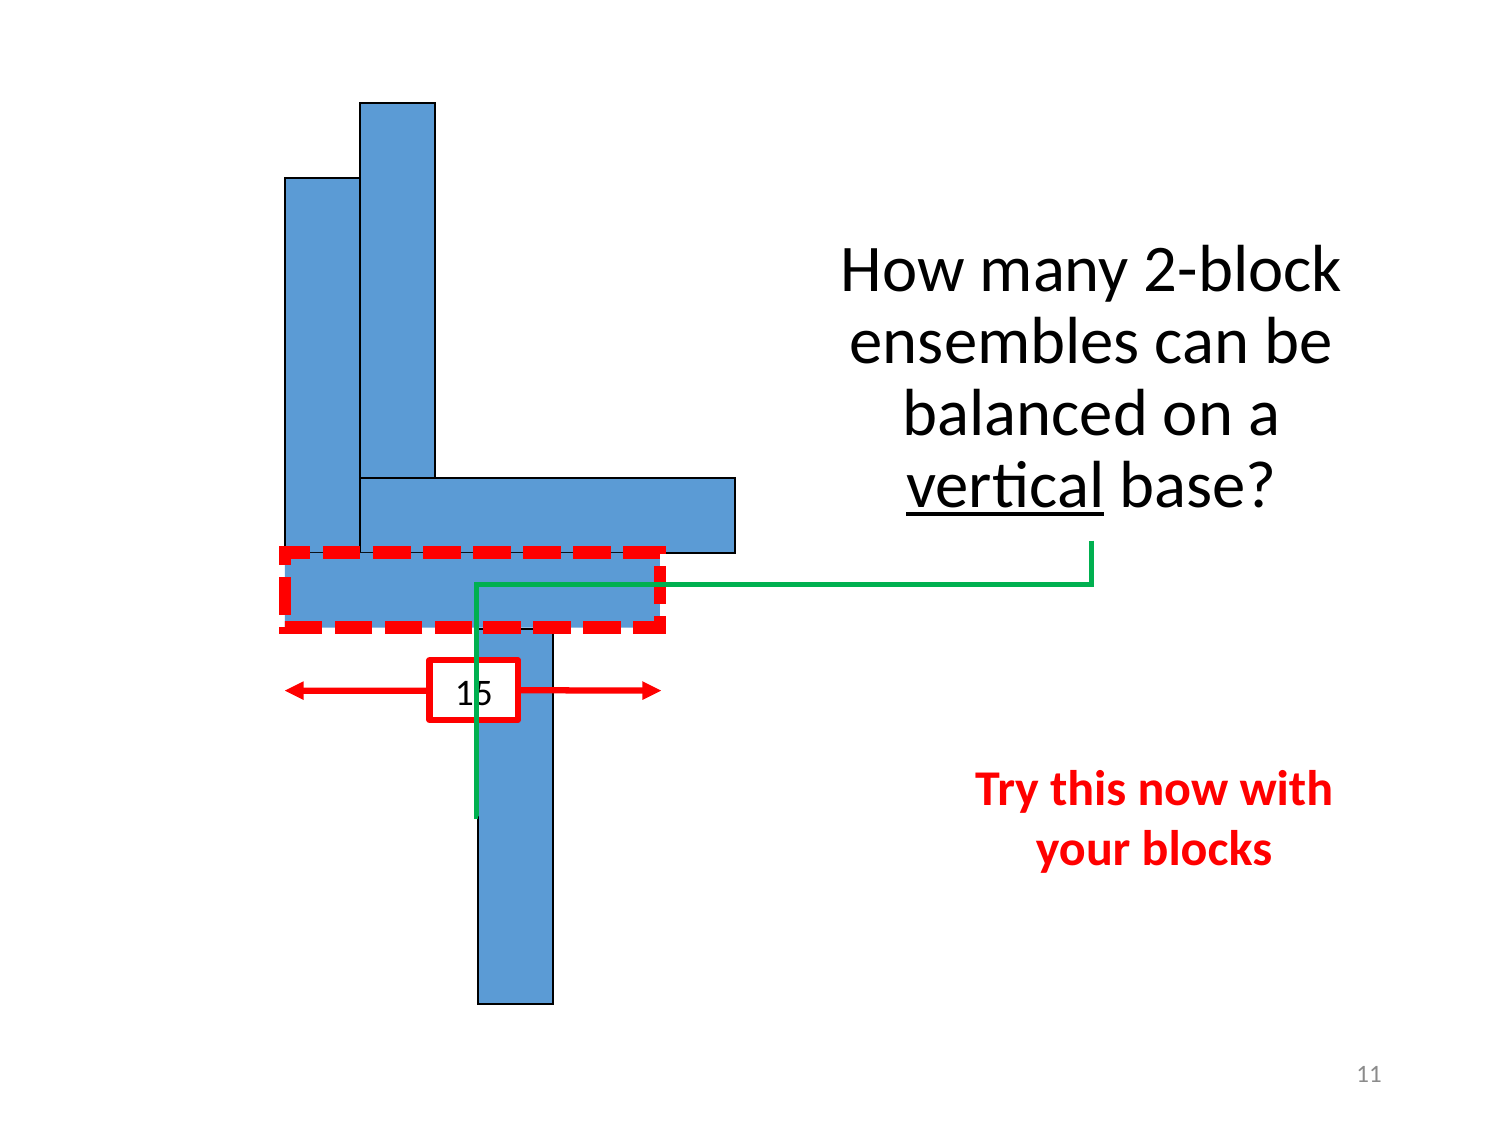

# How many 2-block ensembles can be balanced on a vertical base?

15
Try this now with your blocks

11